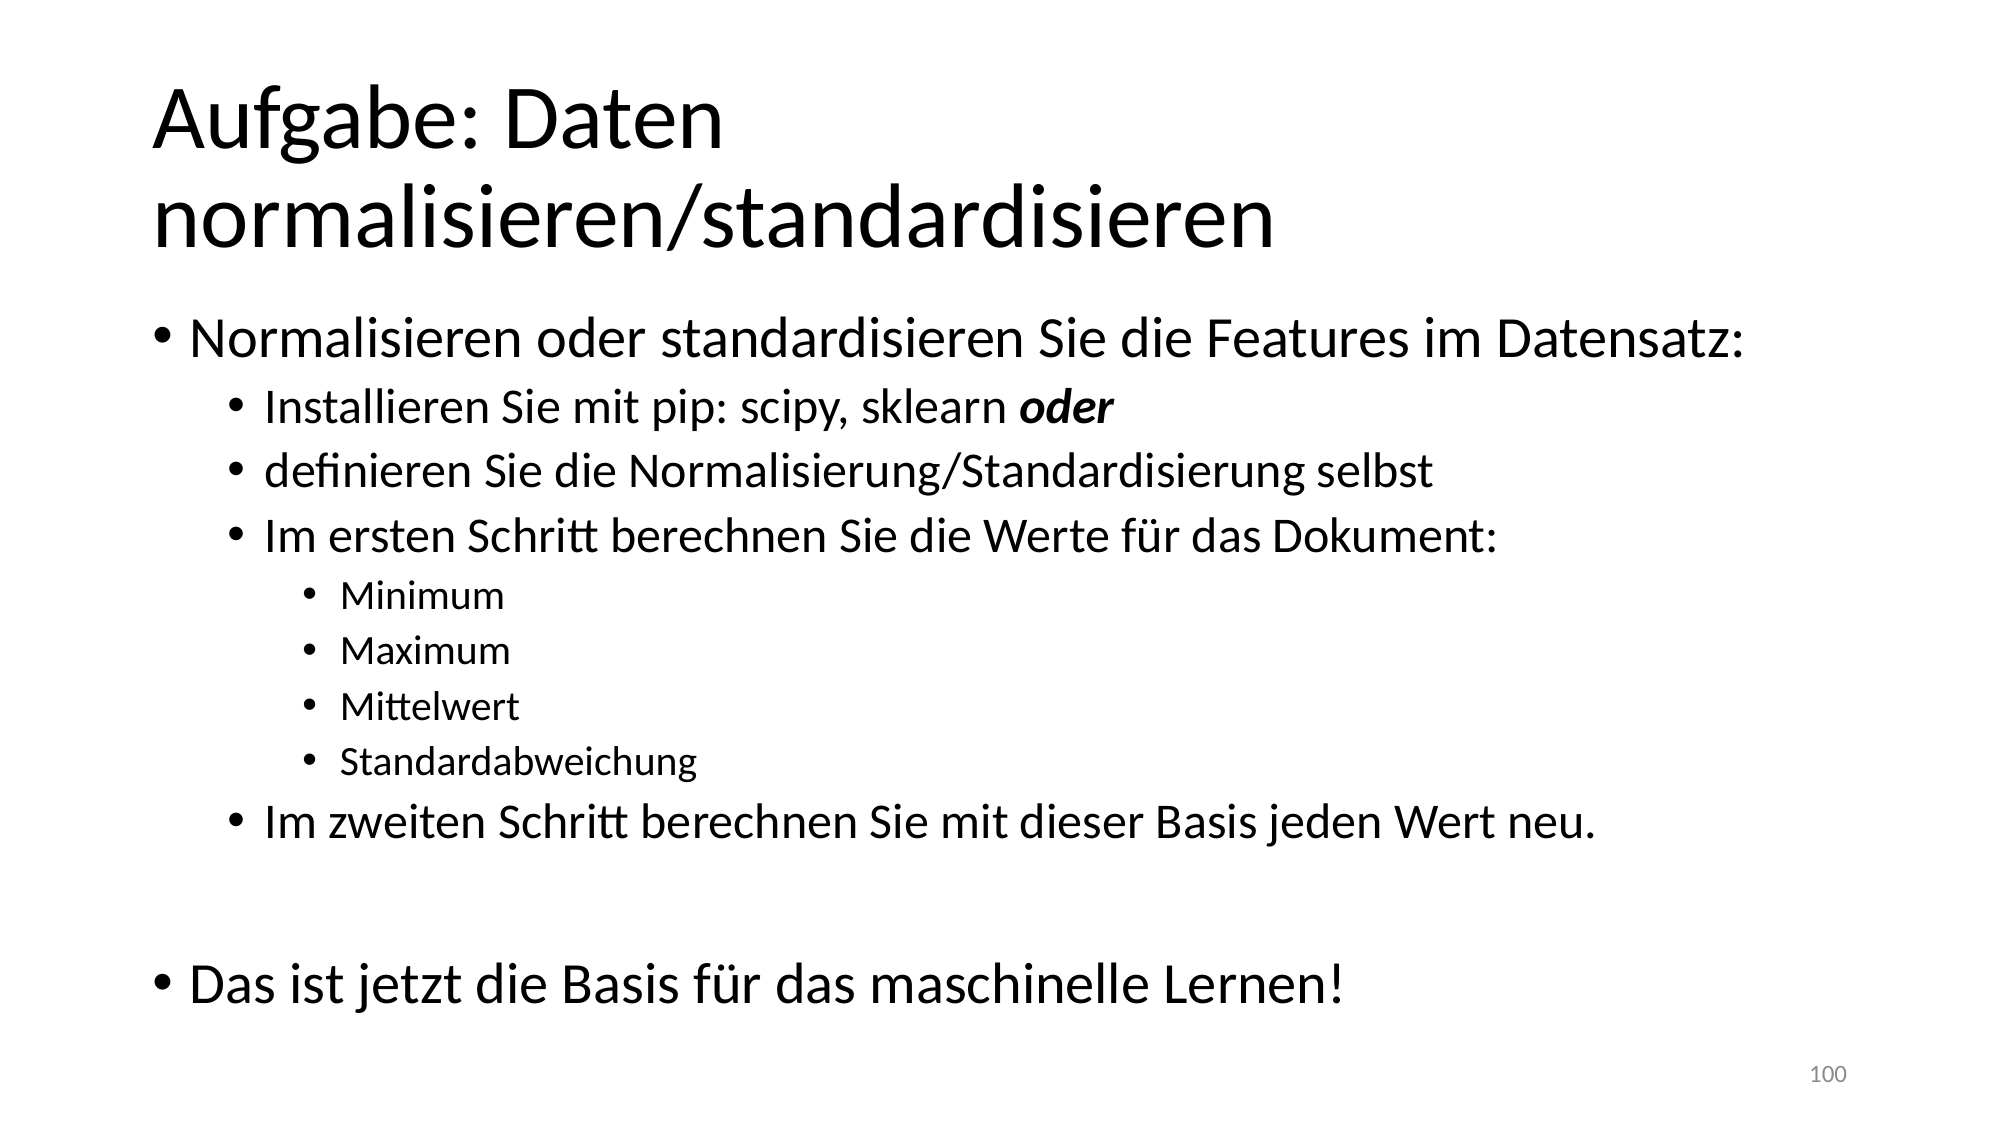

# Aufgabe: Daten normalisieren/standardisieren
Normalisieren oder standardisieren Sie die Features im Datensatz:
Installieren Sie mit pip: scipy, sklearn oder
definieren Sie die Normalisierung/Standardisierung selbst
Im ersten Schritt berechnen Sie die Werte für das Dokument:
Minimum
Maximum
Mittelwert
Standardabweichung
Im zweiten Schritt berechnen Sie mit dieser Basis jeden Wert neu.

Das ist jetzt die Basis für das maschinelle Lernen!

100